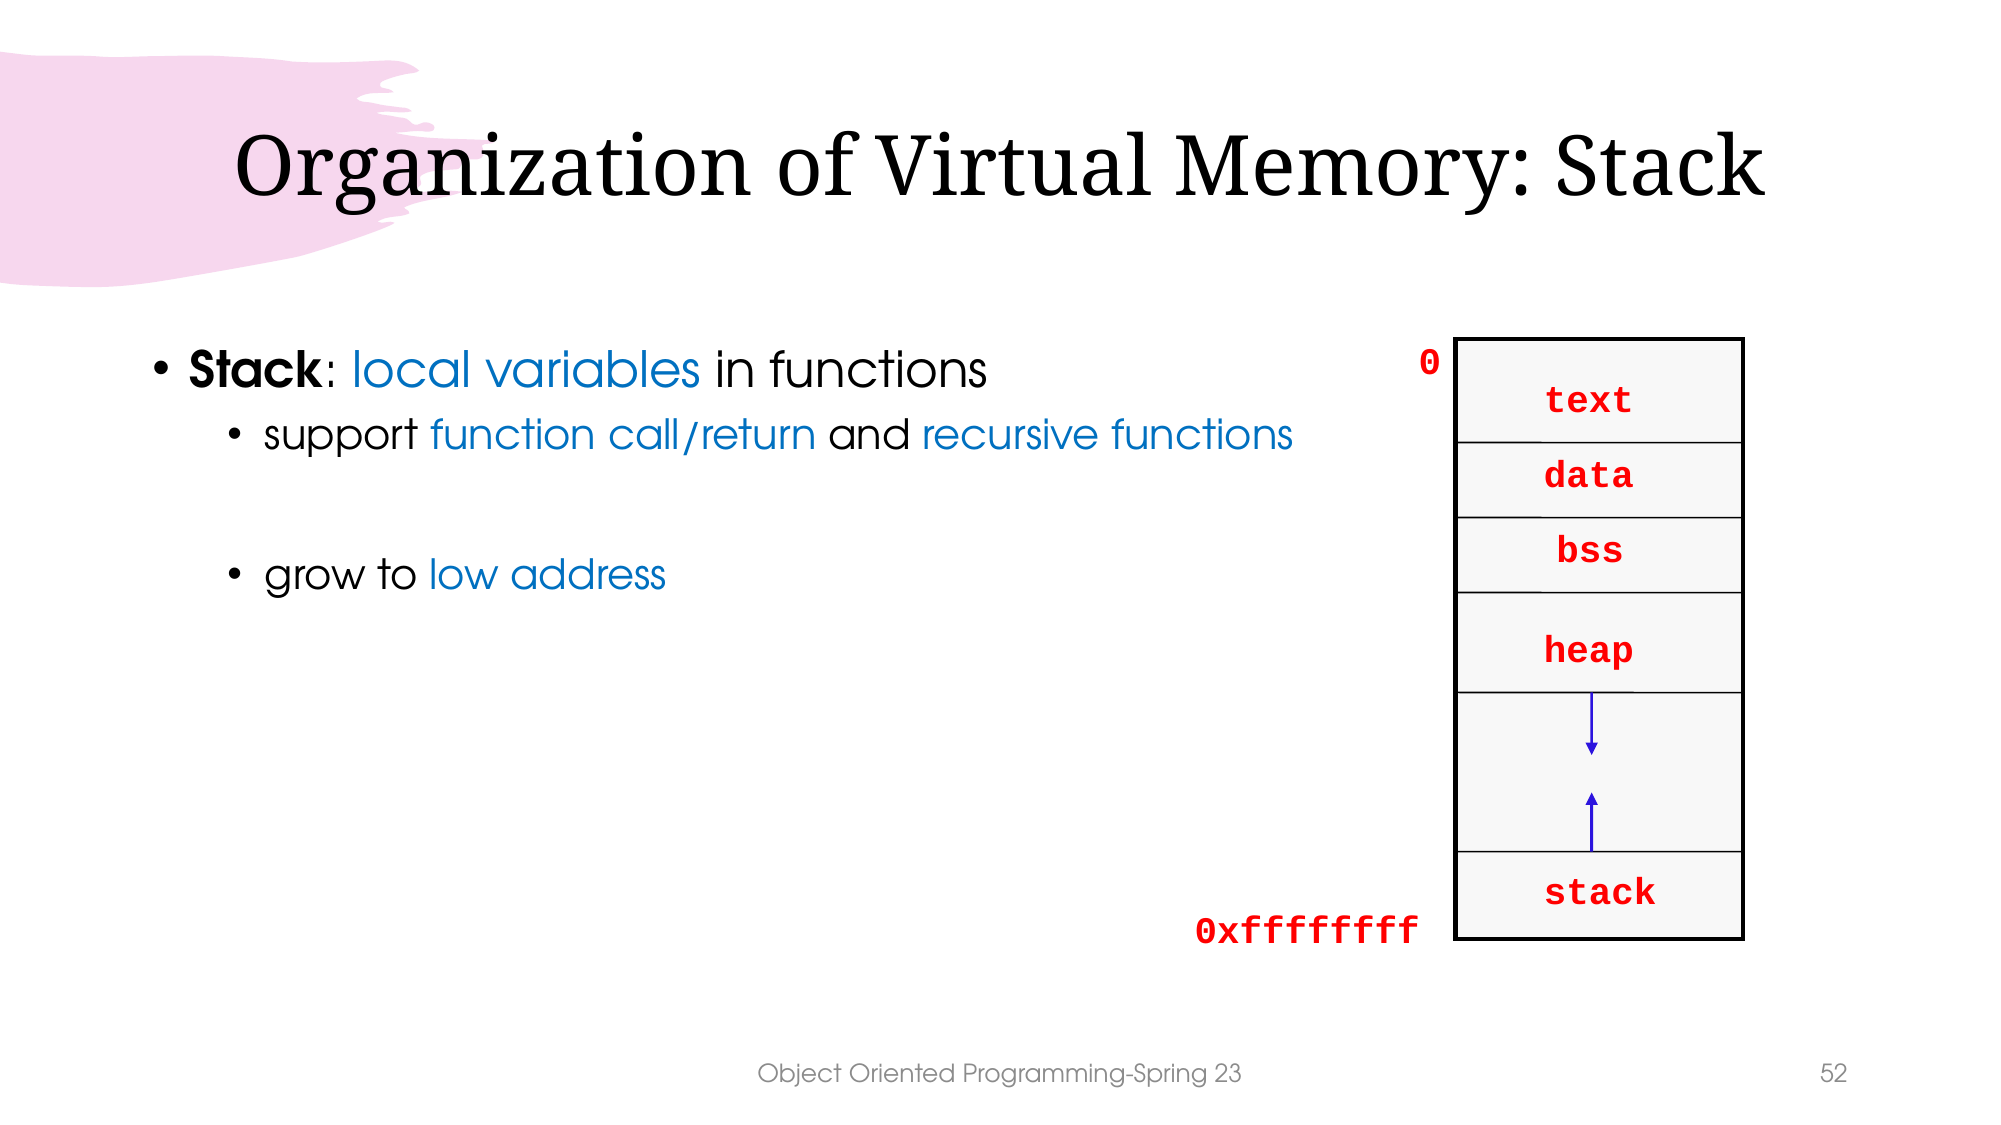

# Organization of Virtual Memory: Stack
Stack: local variables in functions
support function call/return and recursive functions

grow to low address

0

text

data

bss

heap

stack
0xffffffff
Object Oriented Programming-Spring 23
52